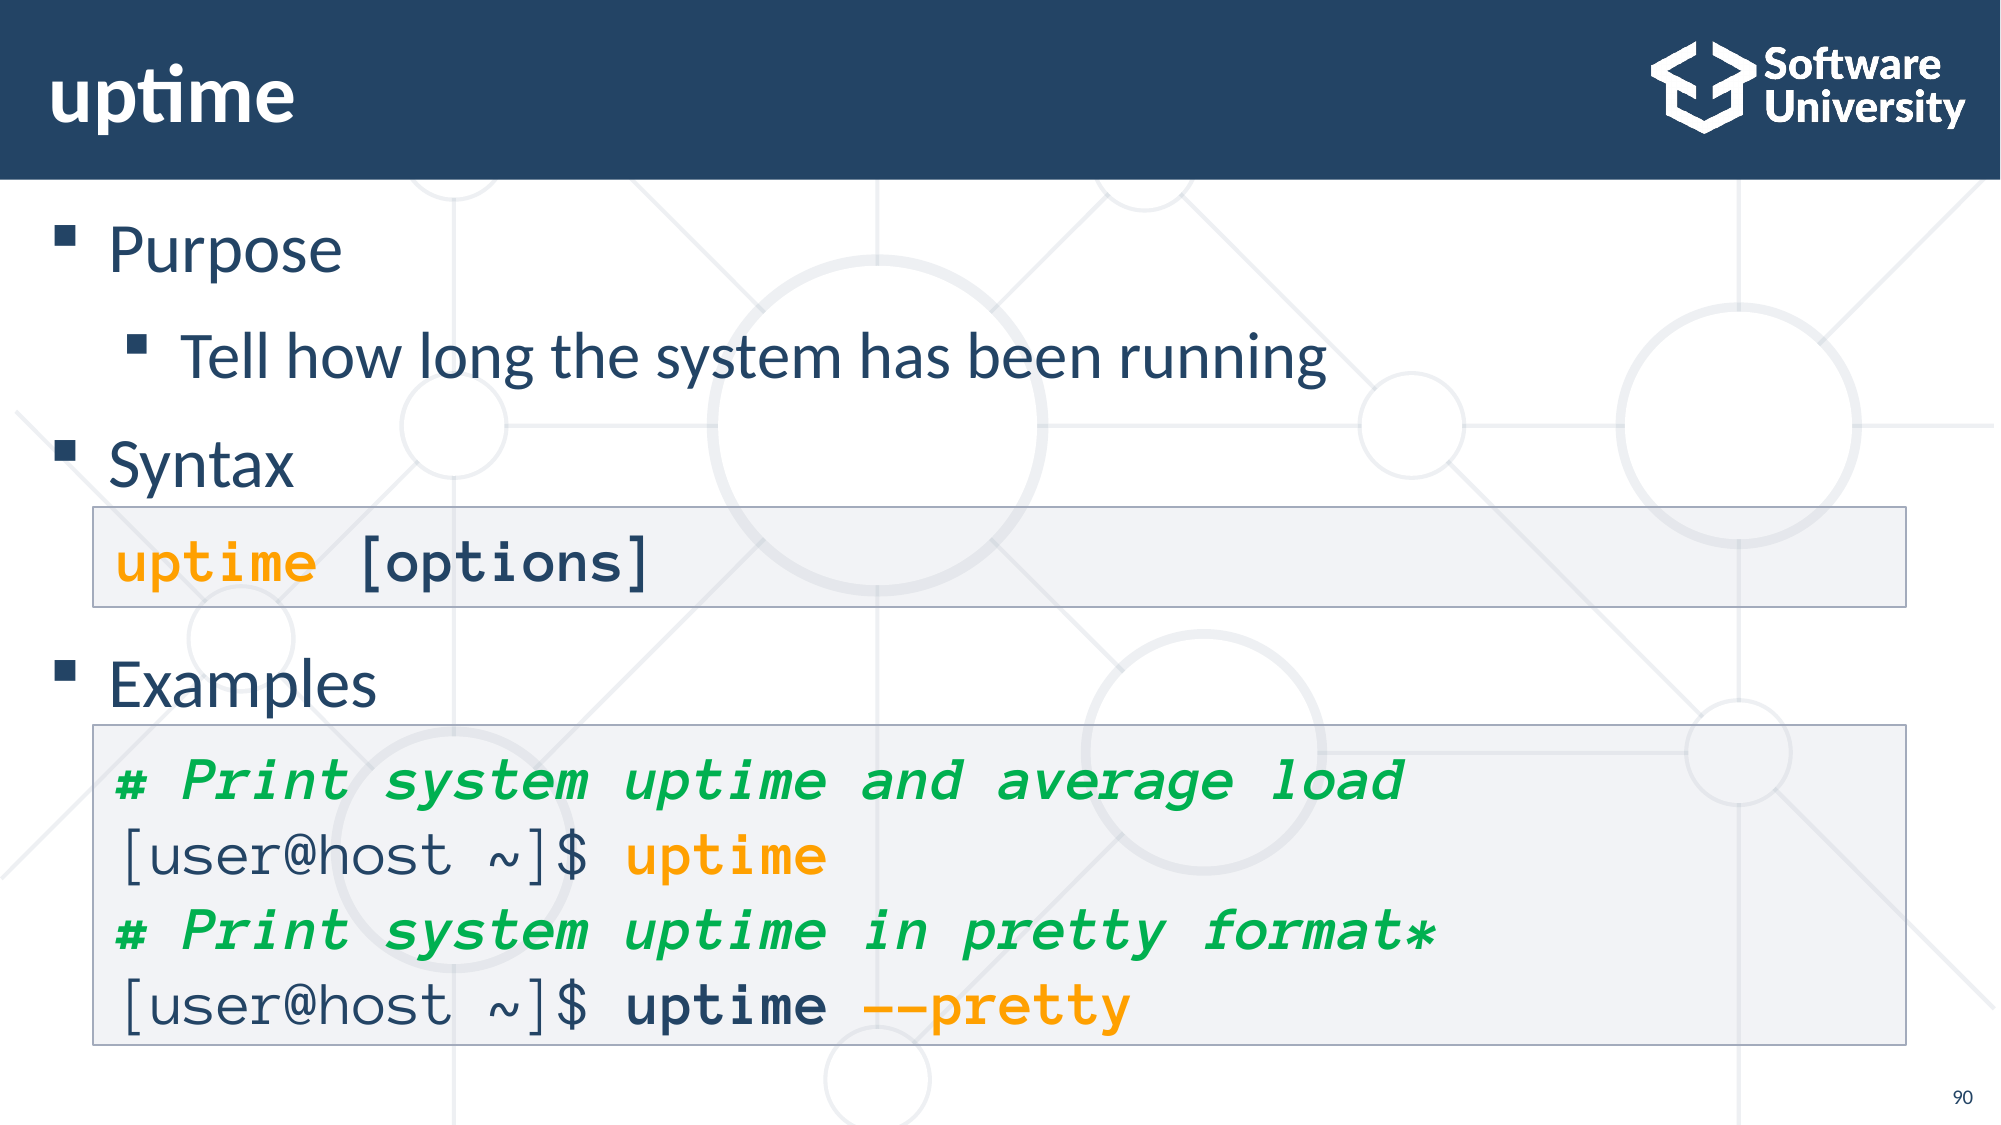

# uptime
Purpose
Tell how long the system has been running
Syntax

Examples

uptime [options]
# Print system uptime and average load
[user@host ~]$ uptime
# Print system uptime in pretty format*
[user@host ~]$ uptime --pretty
90